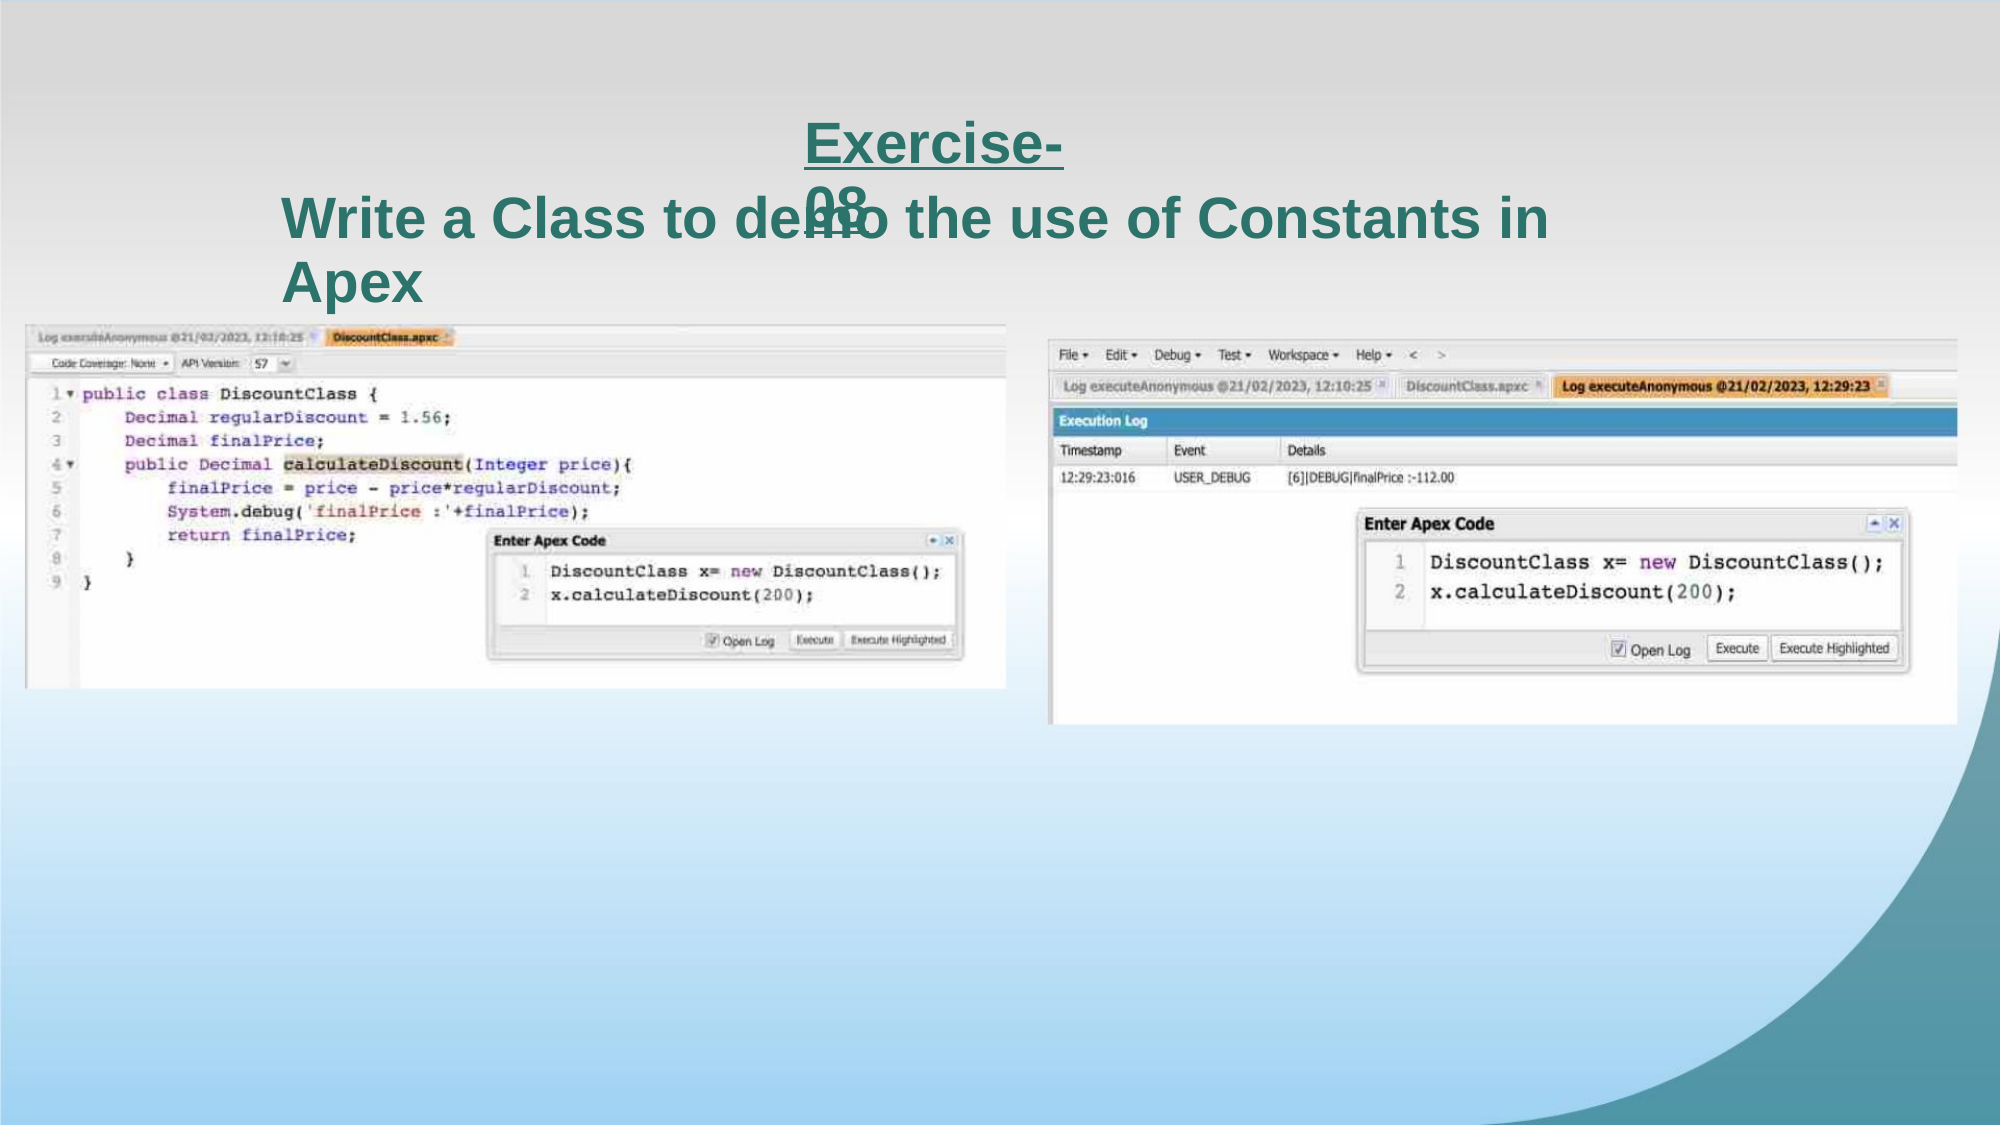

Exercise-08
Write a Class to demo the use of Constants in Apex